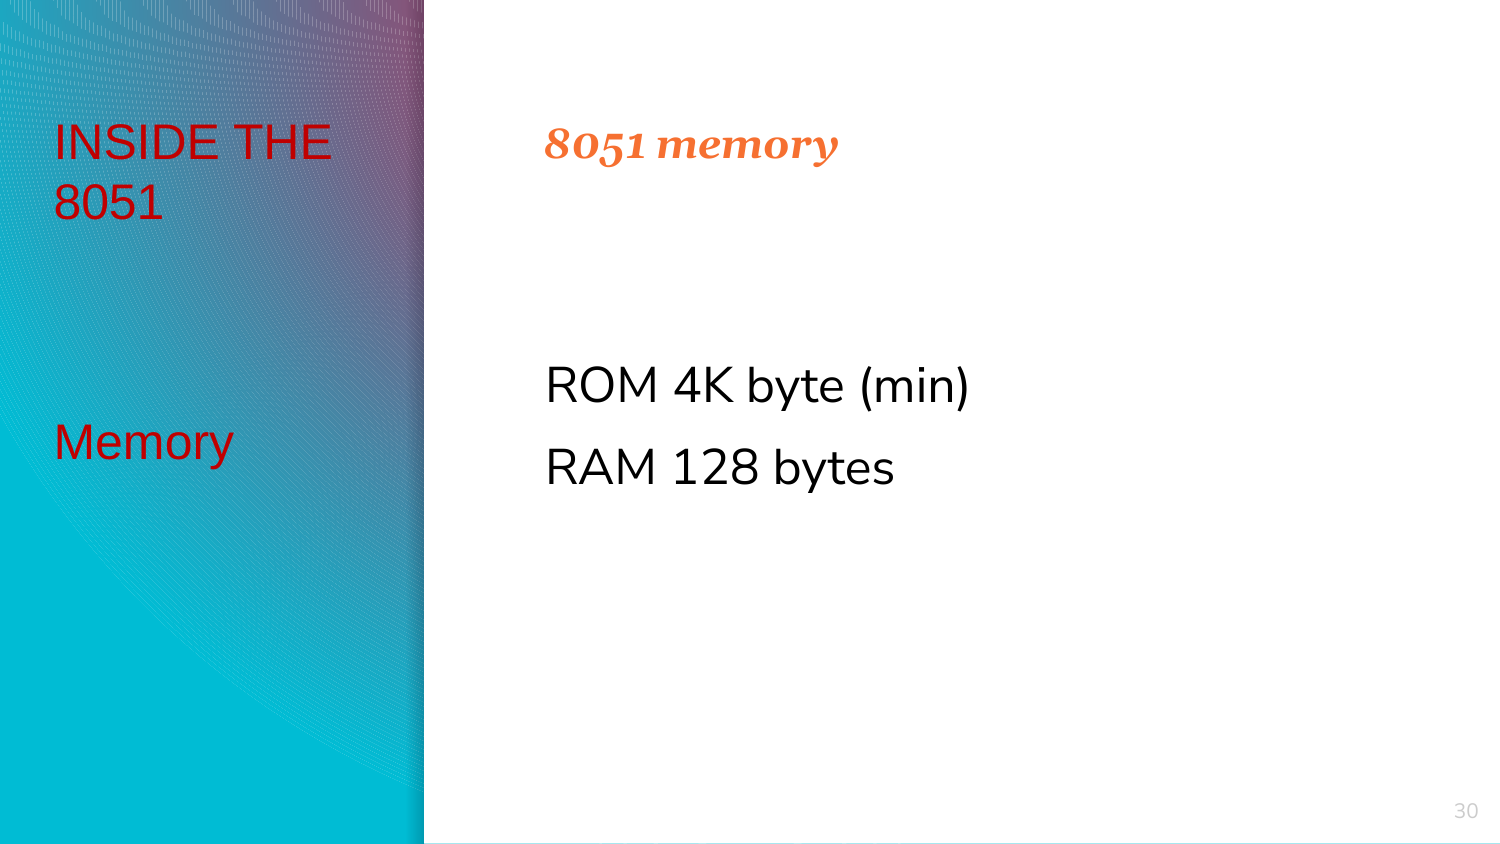

# INSIDE THE 8051 Memory
8051 memory

ROM 4K byte (min)
RAM 128 bytes
30